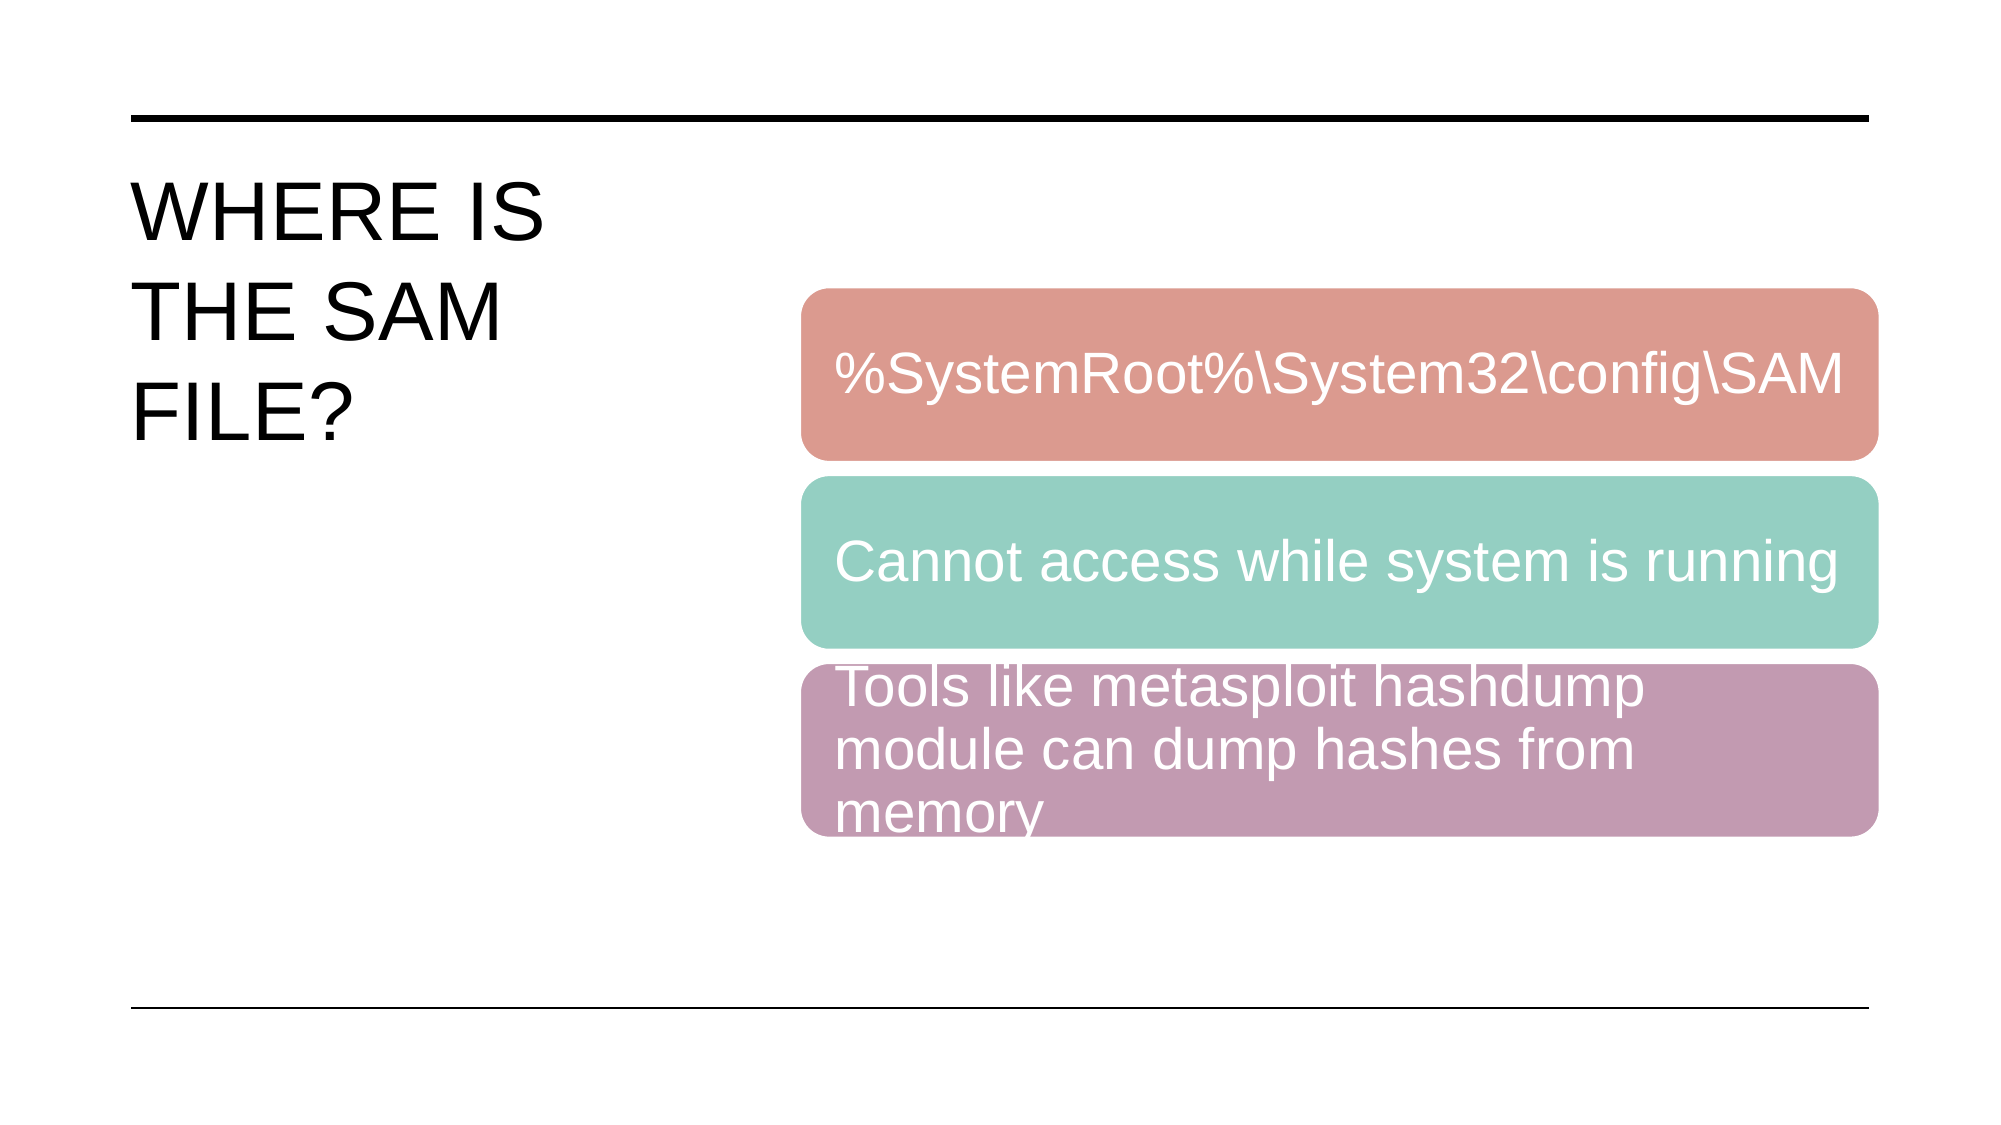

# Where is the SAM file?
%SystemRoot%\System32\config\SAM
Cannot access while system is running
Tools like metasploit hashdump module can dump hashes from memory